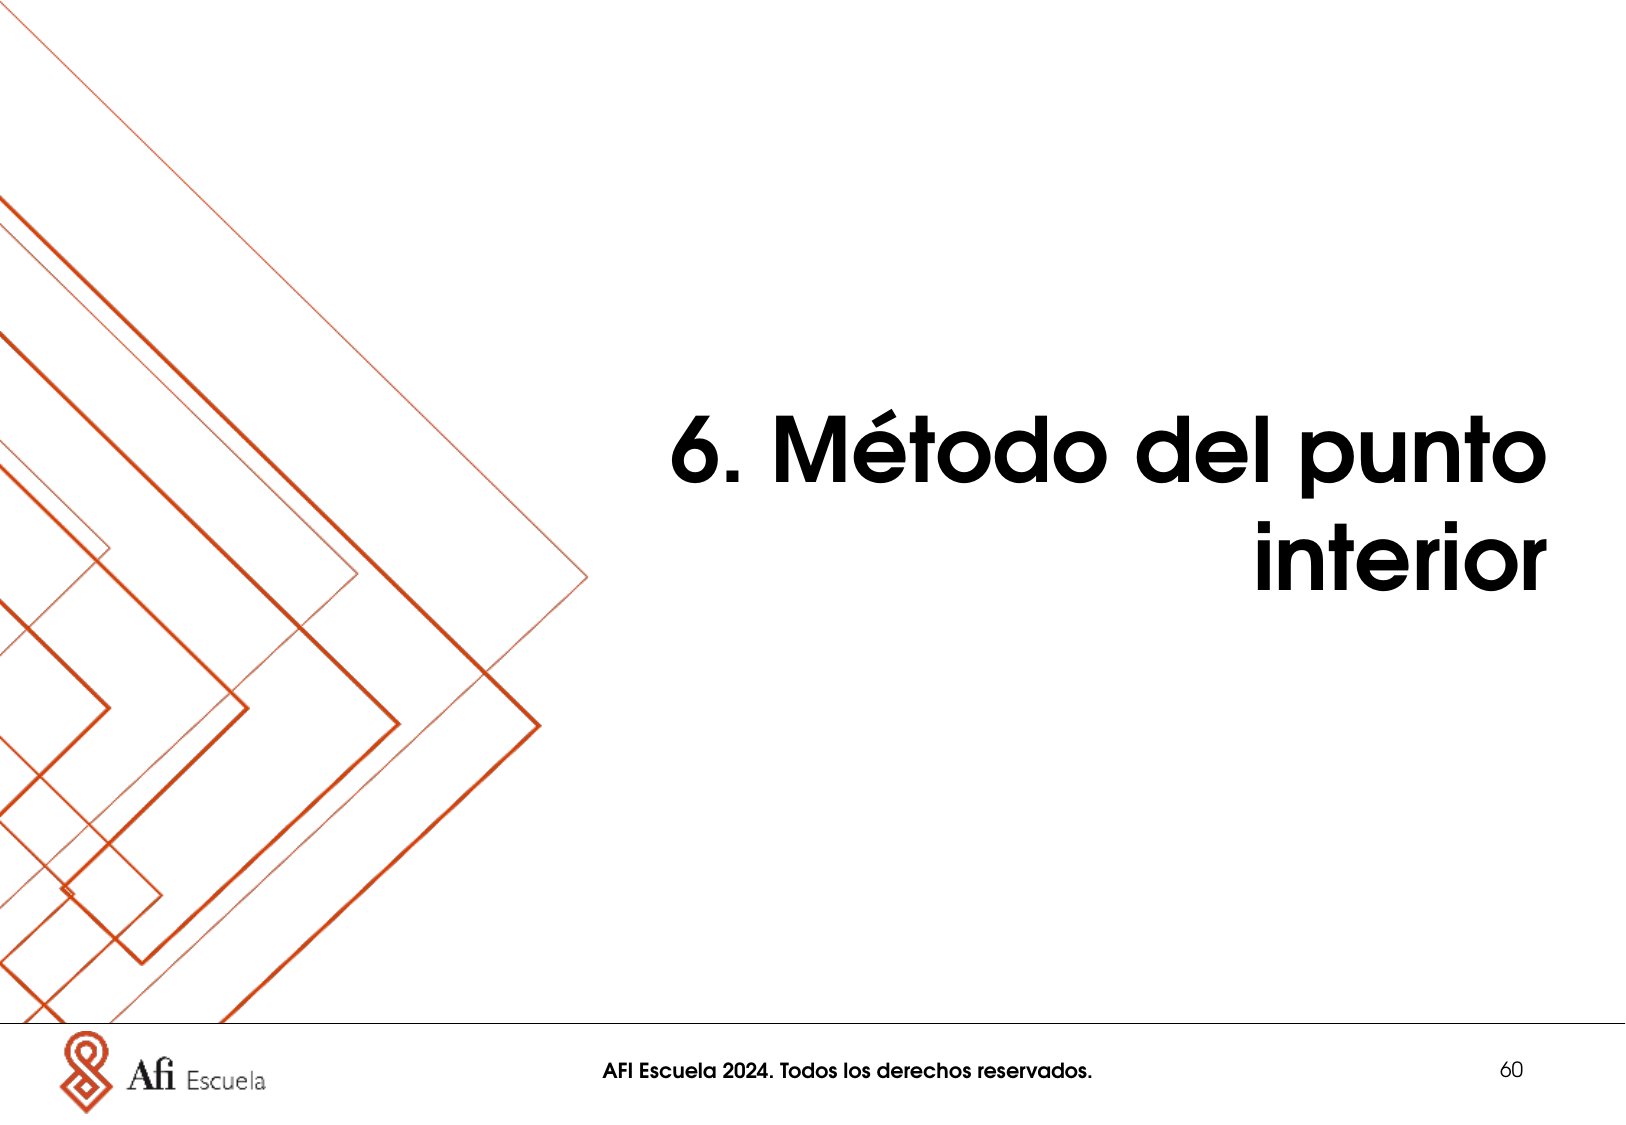

# 6. Método del punto interior
AFI Escuela 2024. Todos los derechos reservados.
60